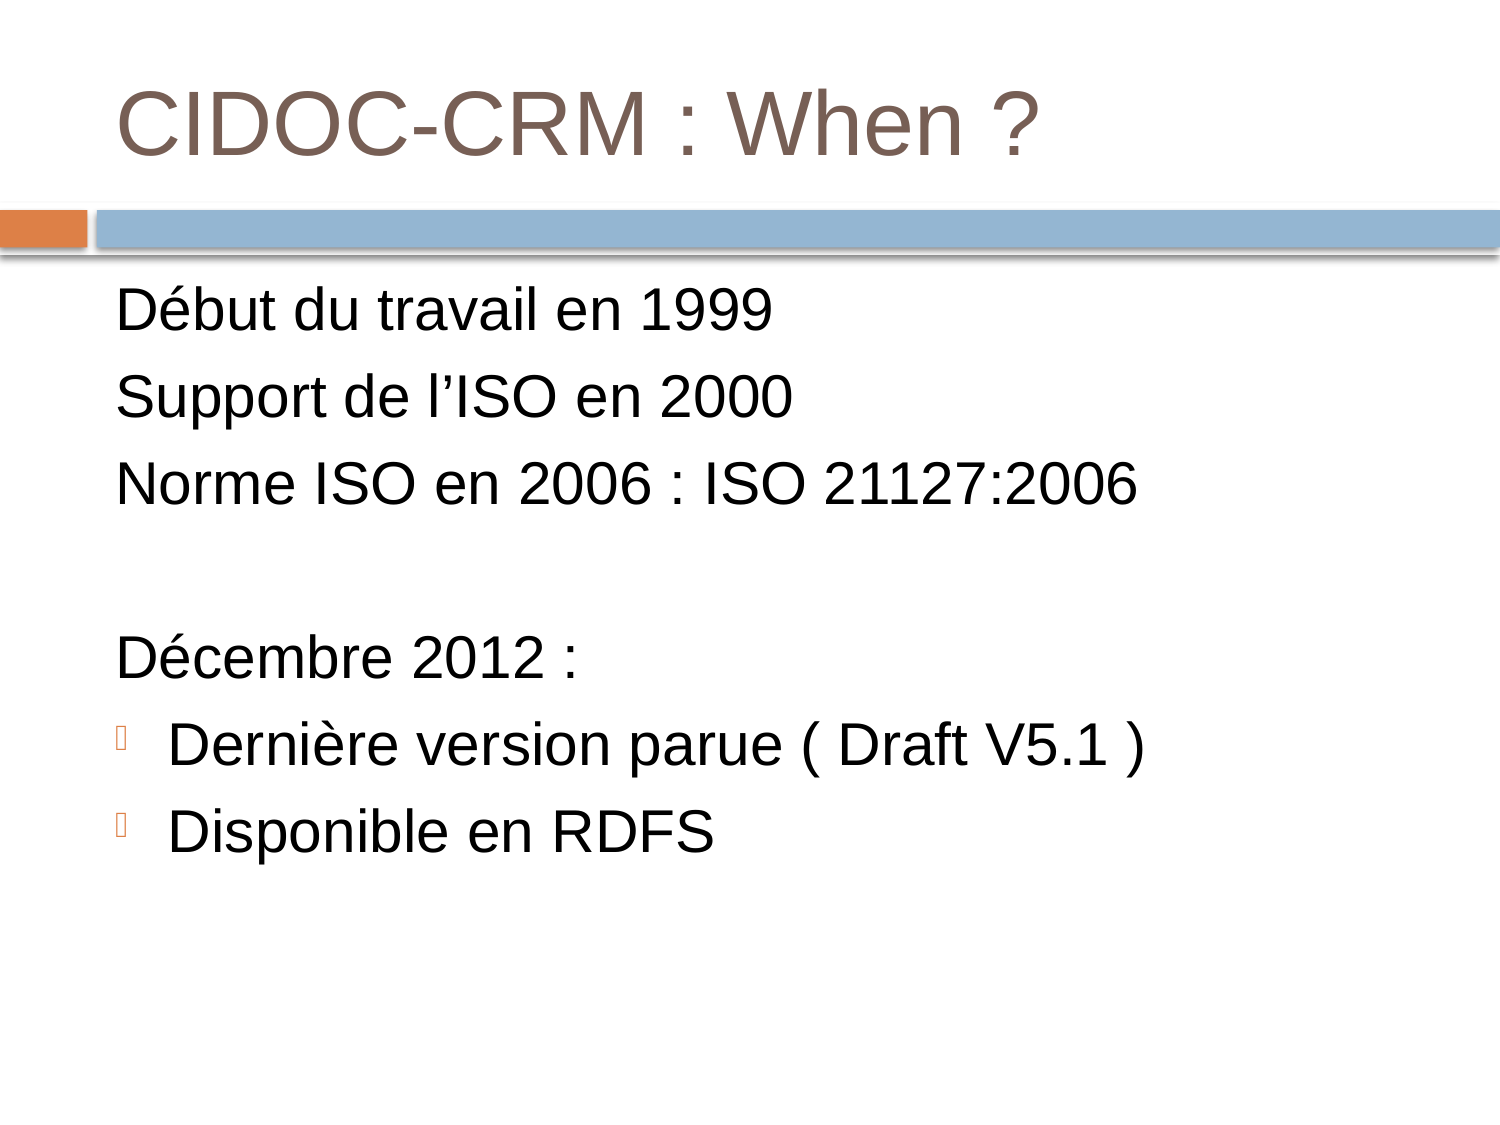

# CIDOC-CRM : When ?
Début du travail en 1999
Support de l’ISO en 2000
Norme ISO en 2006 : ISO 21127:2006

Décembre 2012 :
Dernière version parue ( Draft V5.1 )
Disponible en RDFS